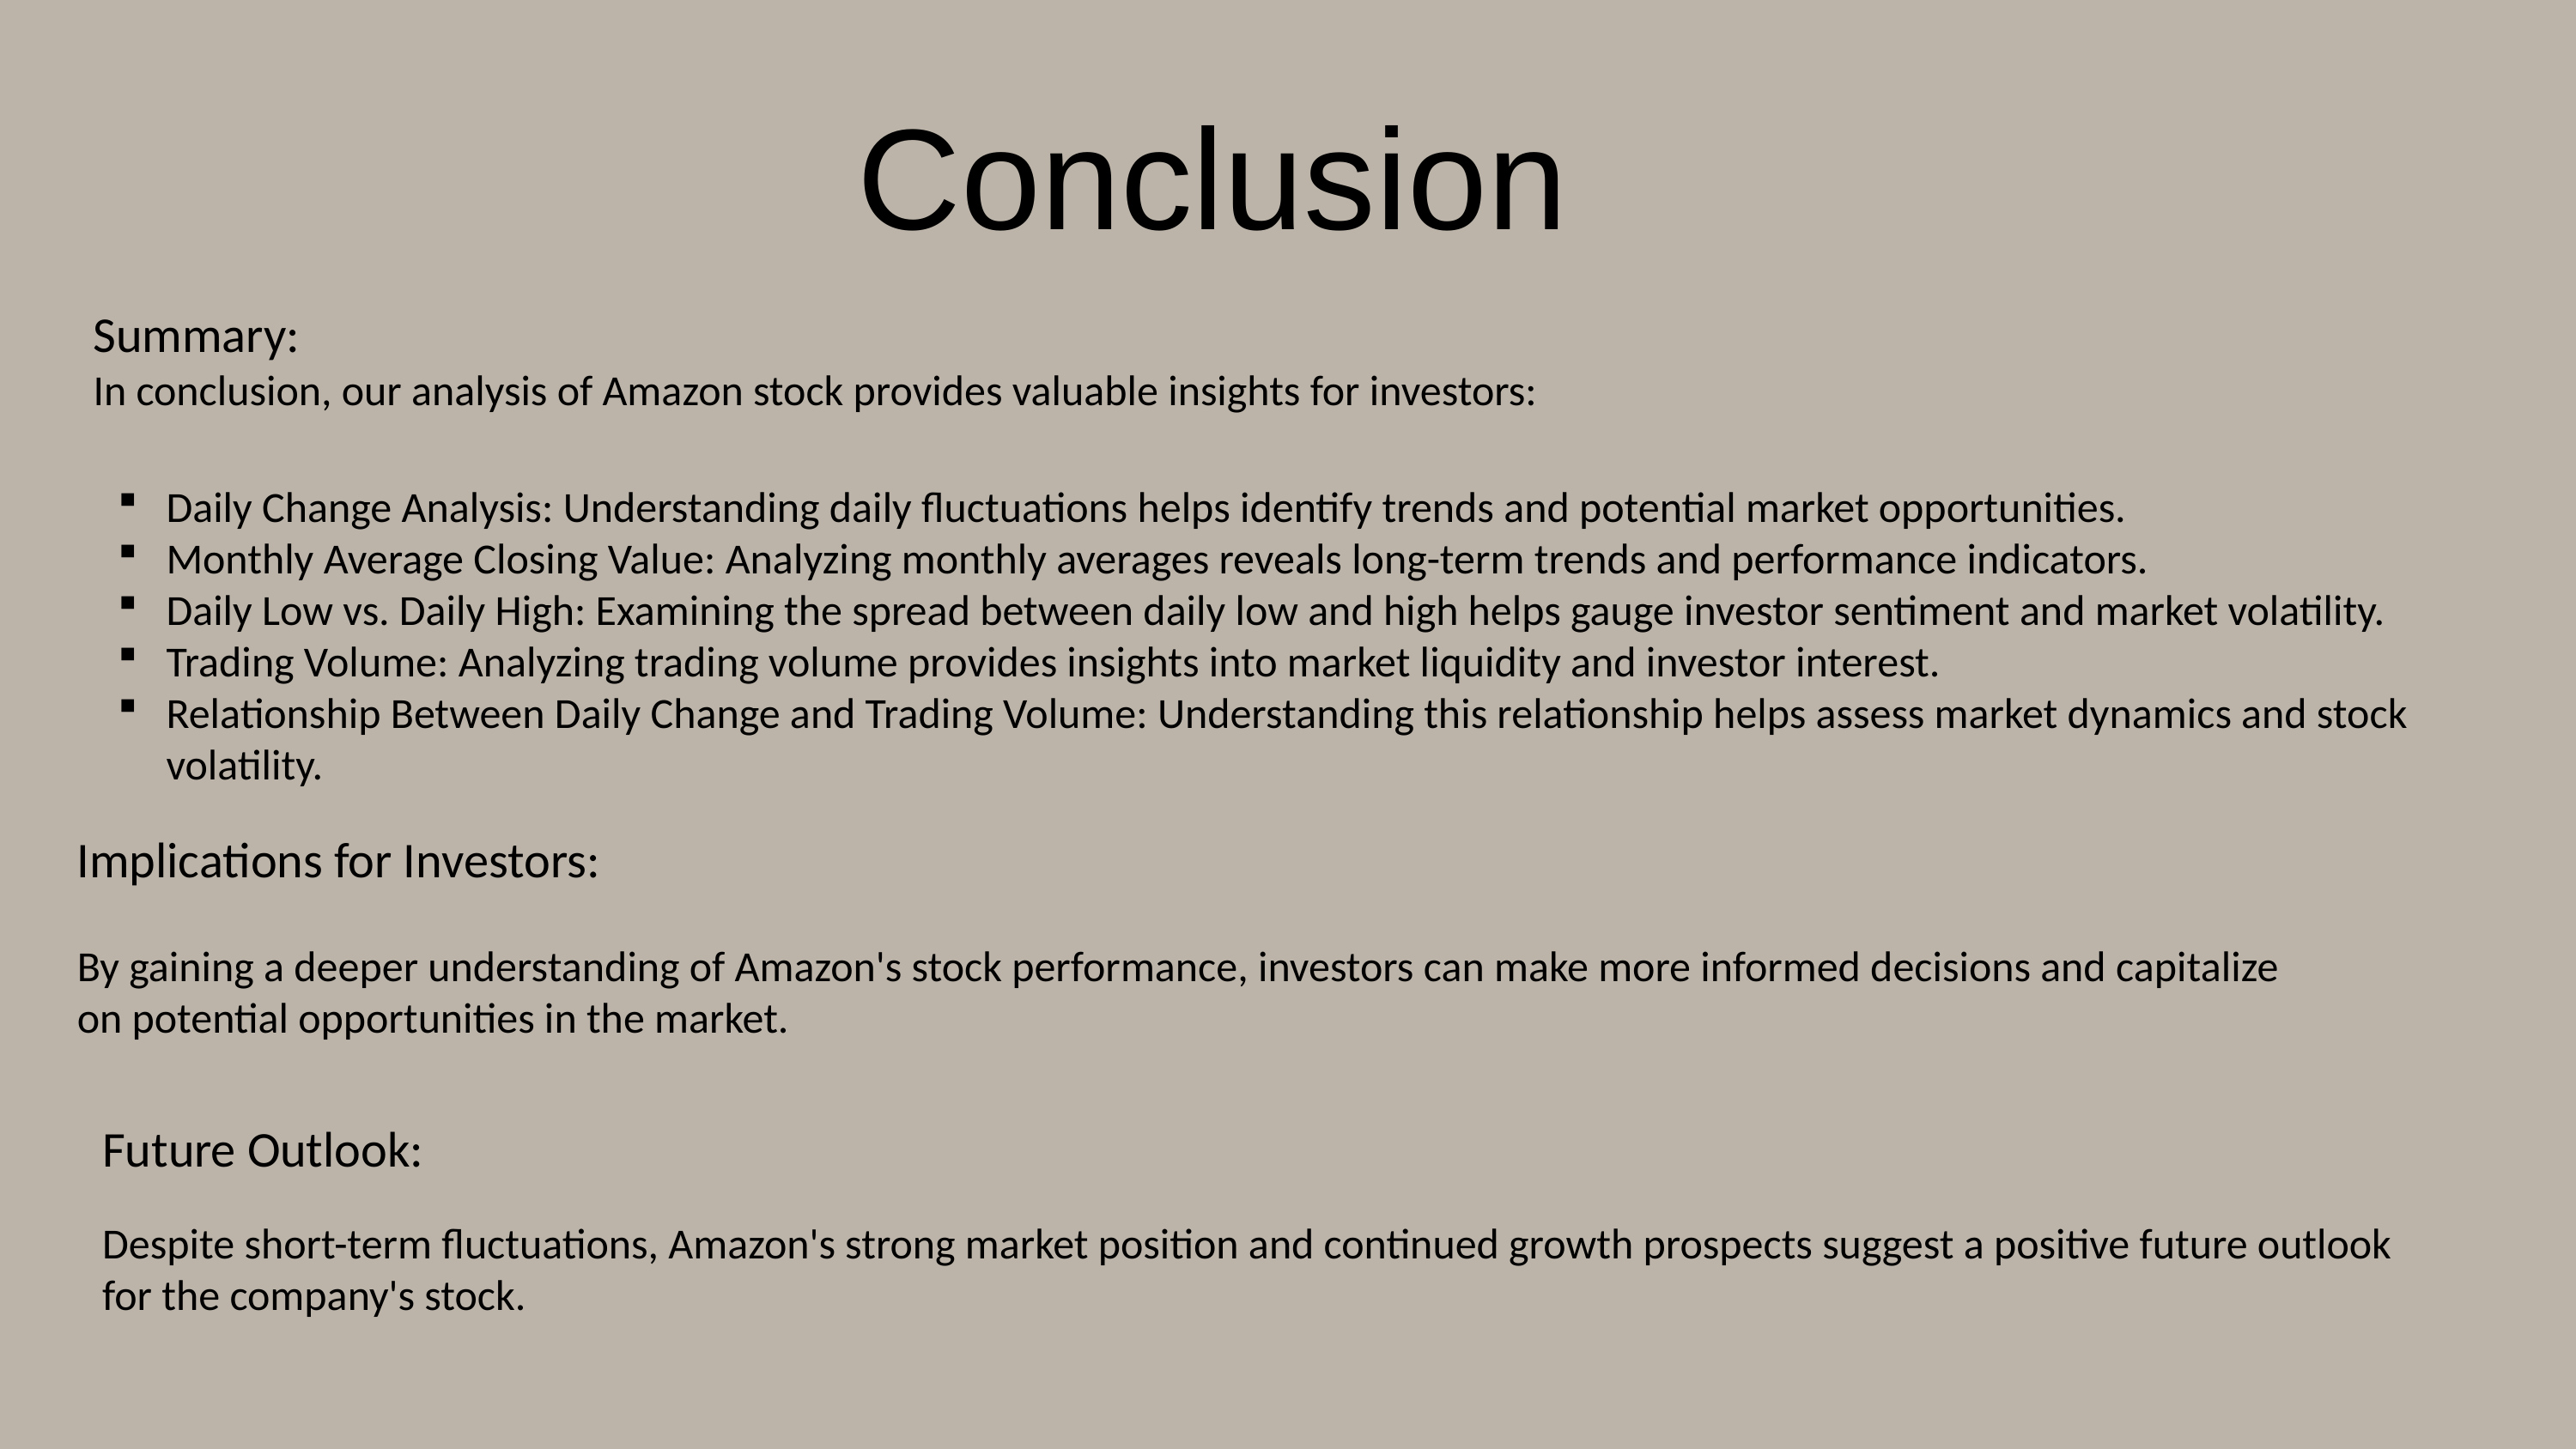

Conclusion
Summary:
In conclusion, our analysis of Amazon stock provides valuable insights for investors:

Daily Change Analysis: Understanding daily fluctuations helps identify trends and potential market opportunities.
Monthly Average Closing Value: Analyzing monthly averages reveals long-term trends and performance indicators.
Daily Low vs. Daily High: Examining the spread between daily low and high helps gauge investor sentiment and market volatility.
Trading Volume: Analyzing trading volume provides insights into market liquidity and investor interest.
Relationship Between Daily Change and Trading Volume: Understanding this relationship helps assess market dynamics and stock volatility.
Implications for Investors:

By gaining a deeper understanding of Amazon's stock performance, investors can make more informed decisions and capitalize on potential opportunities in the market.
Future Outlook:

Despite short-term fluctuations, Amazon's strong market position and continued growth prospects suggest a positive future outlook for the company's stock.